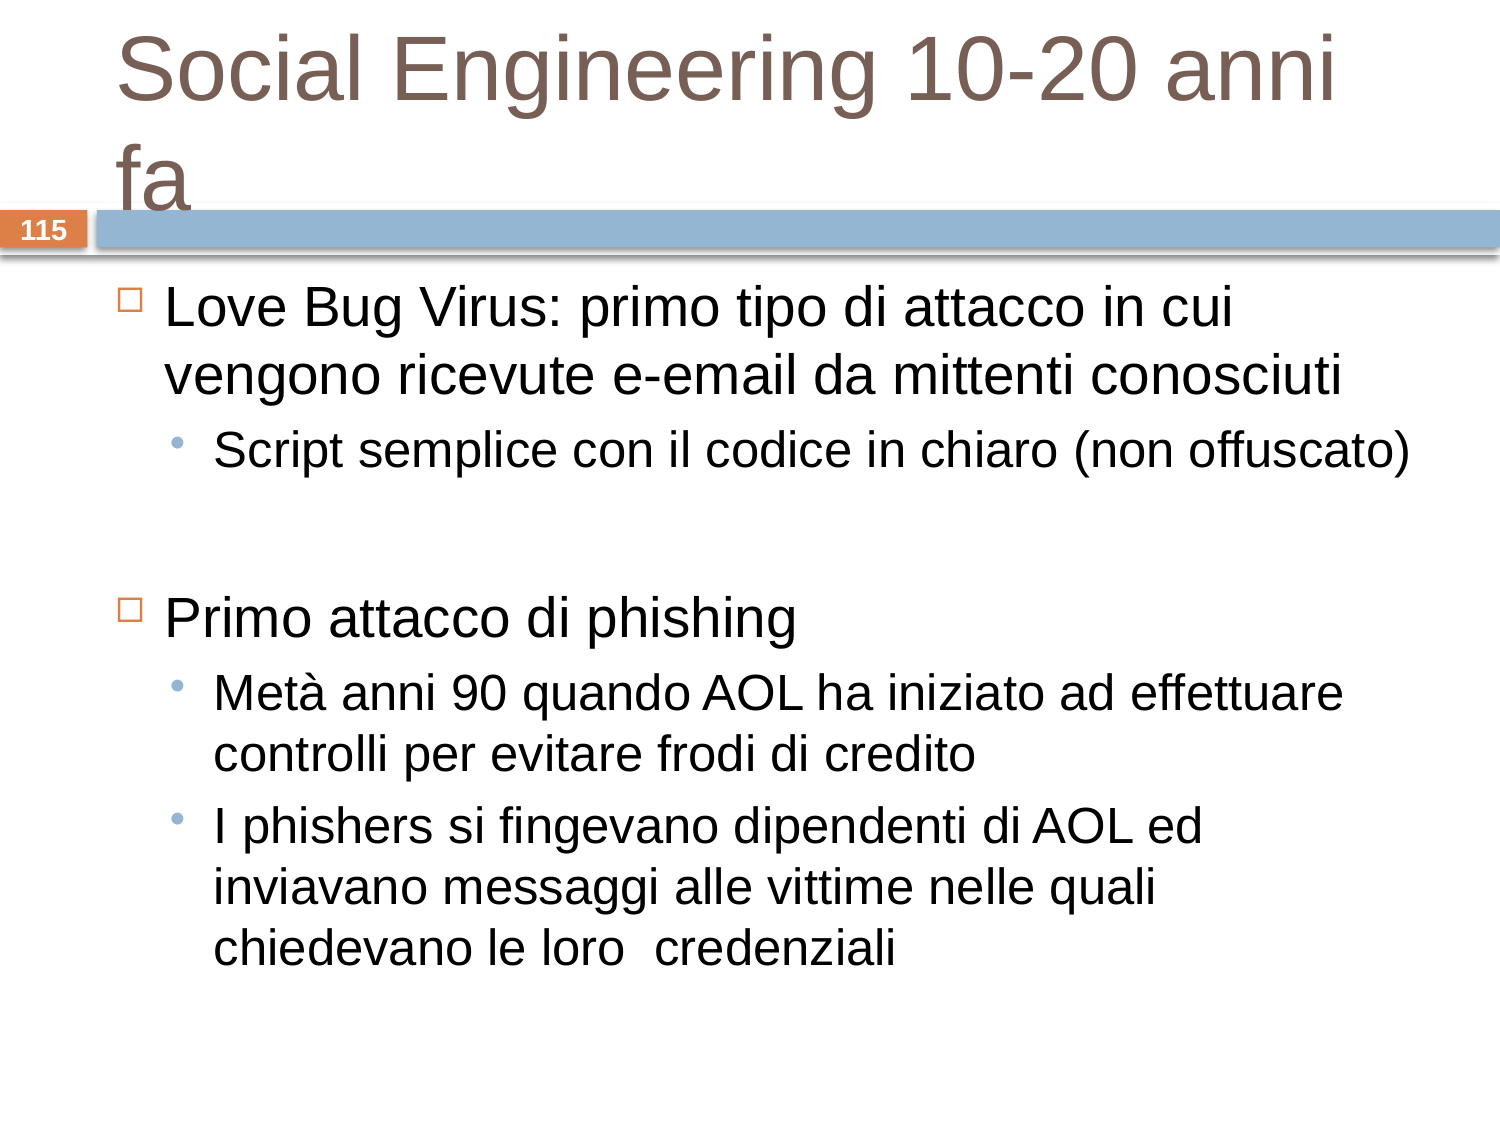

# Social Engineering 10-20 anni fa
115
Love Bug Virus: primo tipo di attacco in cui vengono ricevute e-email da mittenti conosciuti
Script semplice con il codice in chiaro (non offuscato)

Primo attacco di phishing
Metà anni 90 quando AOL ha iniziato ad effettuare controlli per evitare frodi di credito
I phishers si fingevano dipendenti di AOL ed inviavano messaggi alle vittime nelle quali chiedevano le loro  credenziali